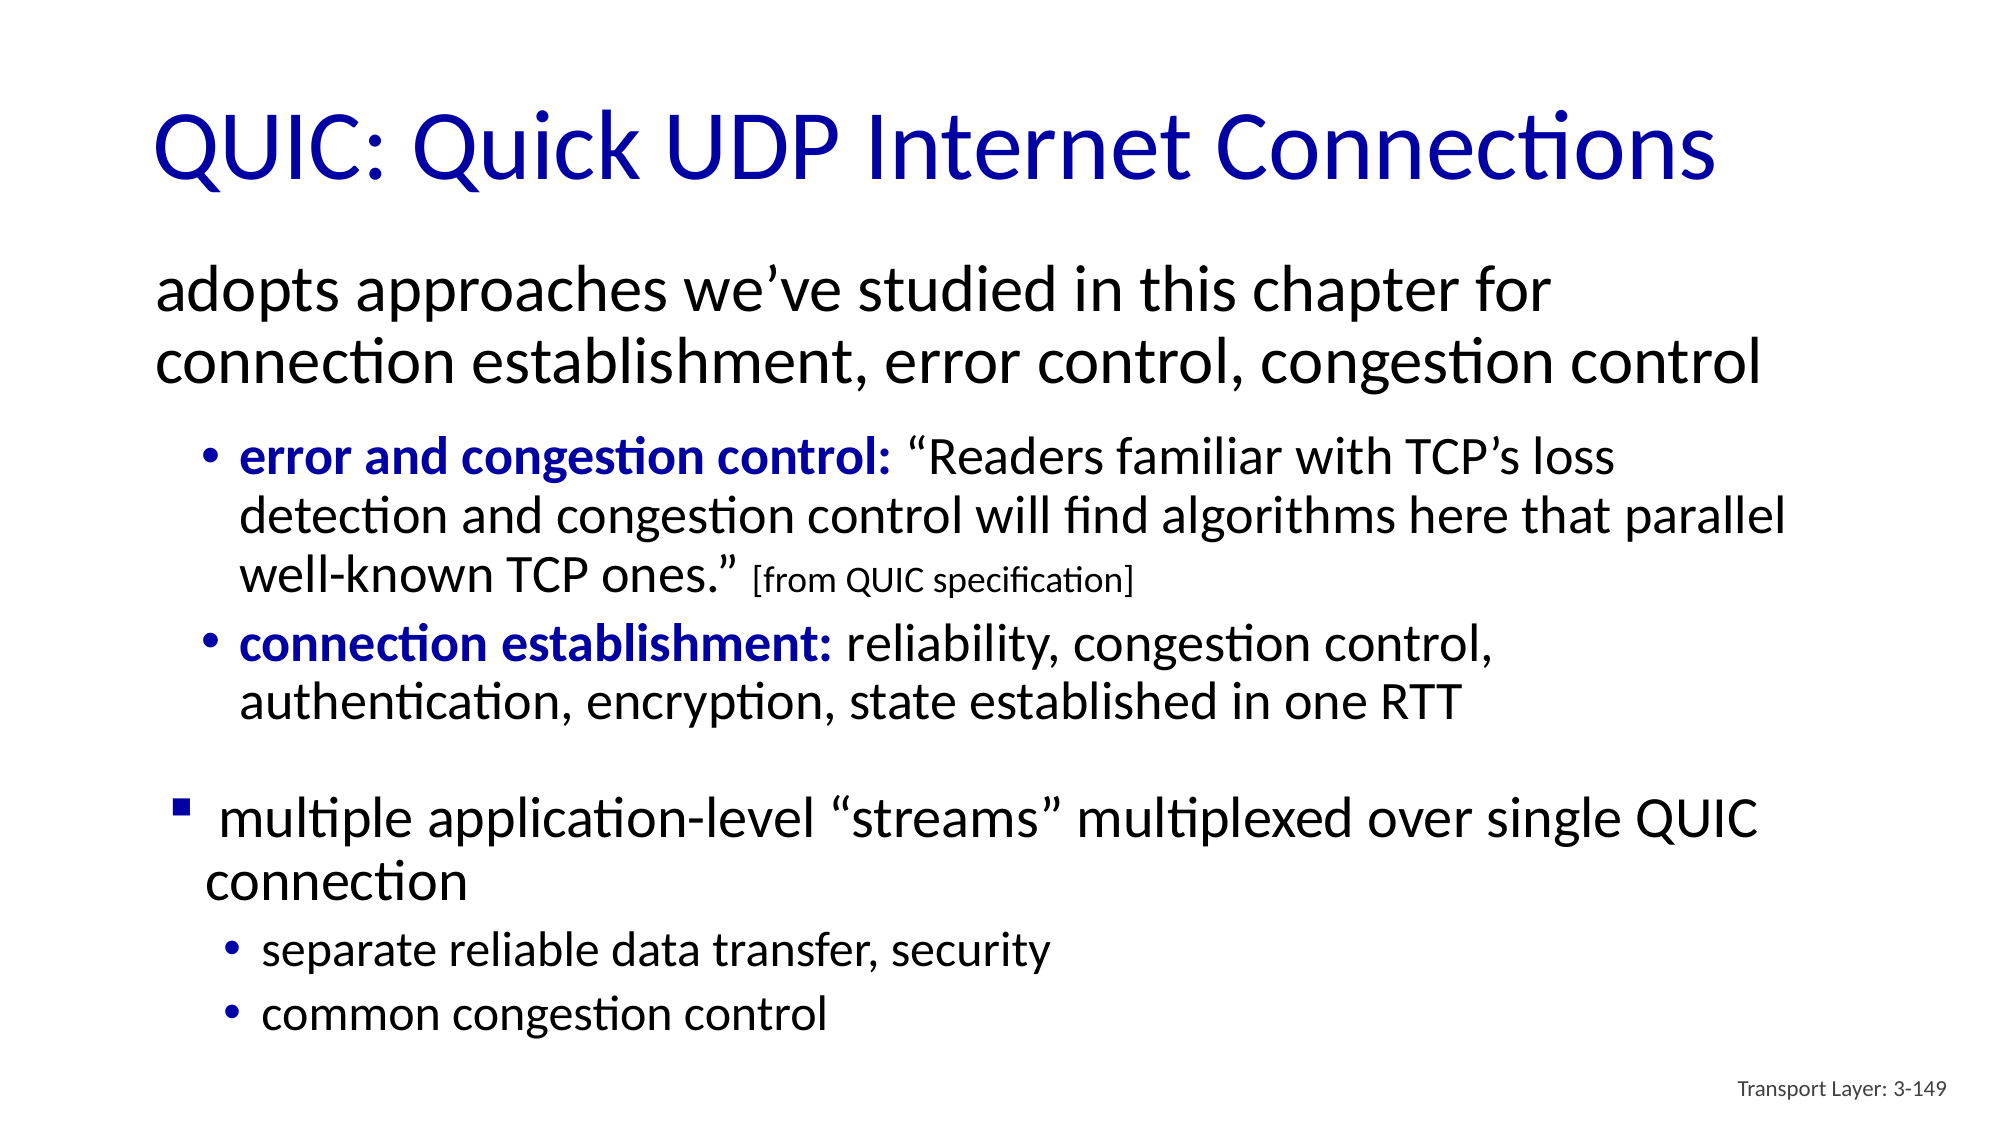

# QUIC: Quick UDP Internet Connections
adopts approaches we’ve studied in this chapter for connection establishment, error control, congestion control

error and congestion control: “Readers familiar with TCP’s loss detection and congestion control will find algorithms here that parallel well-known TCP ones.” [from QUIC specification]
connection establishment: reliability, congestion control, authentication, encryption, state established in one RTT

 multiple application-level “streams” multiplexed over single QUIC connection
separate reliable data transfer, security
common congestion control

Transport Layer: 3-149